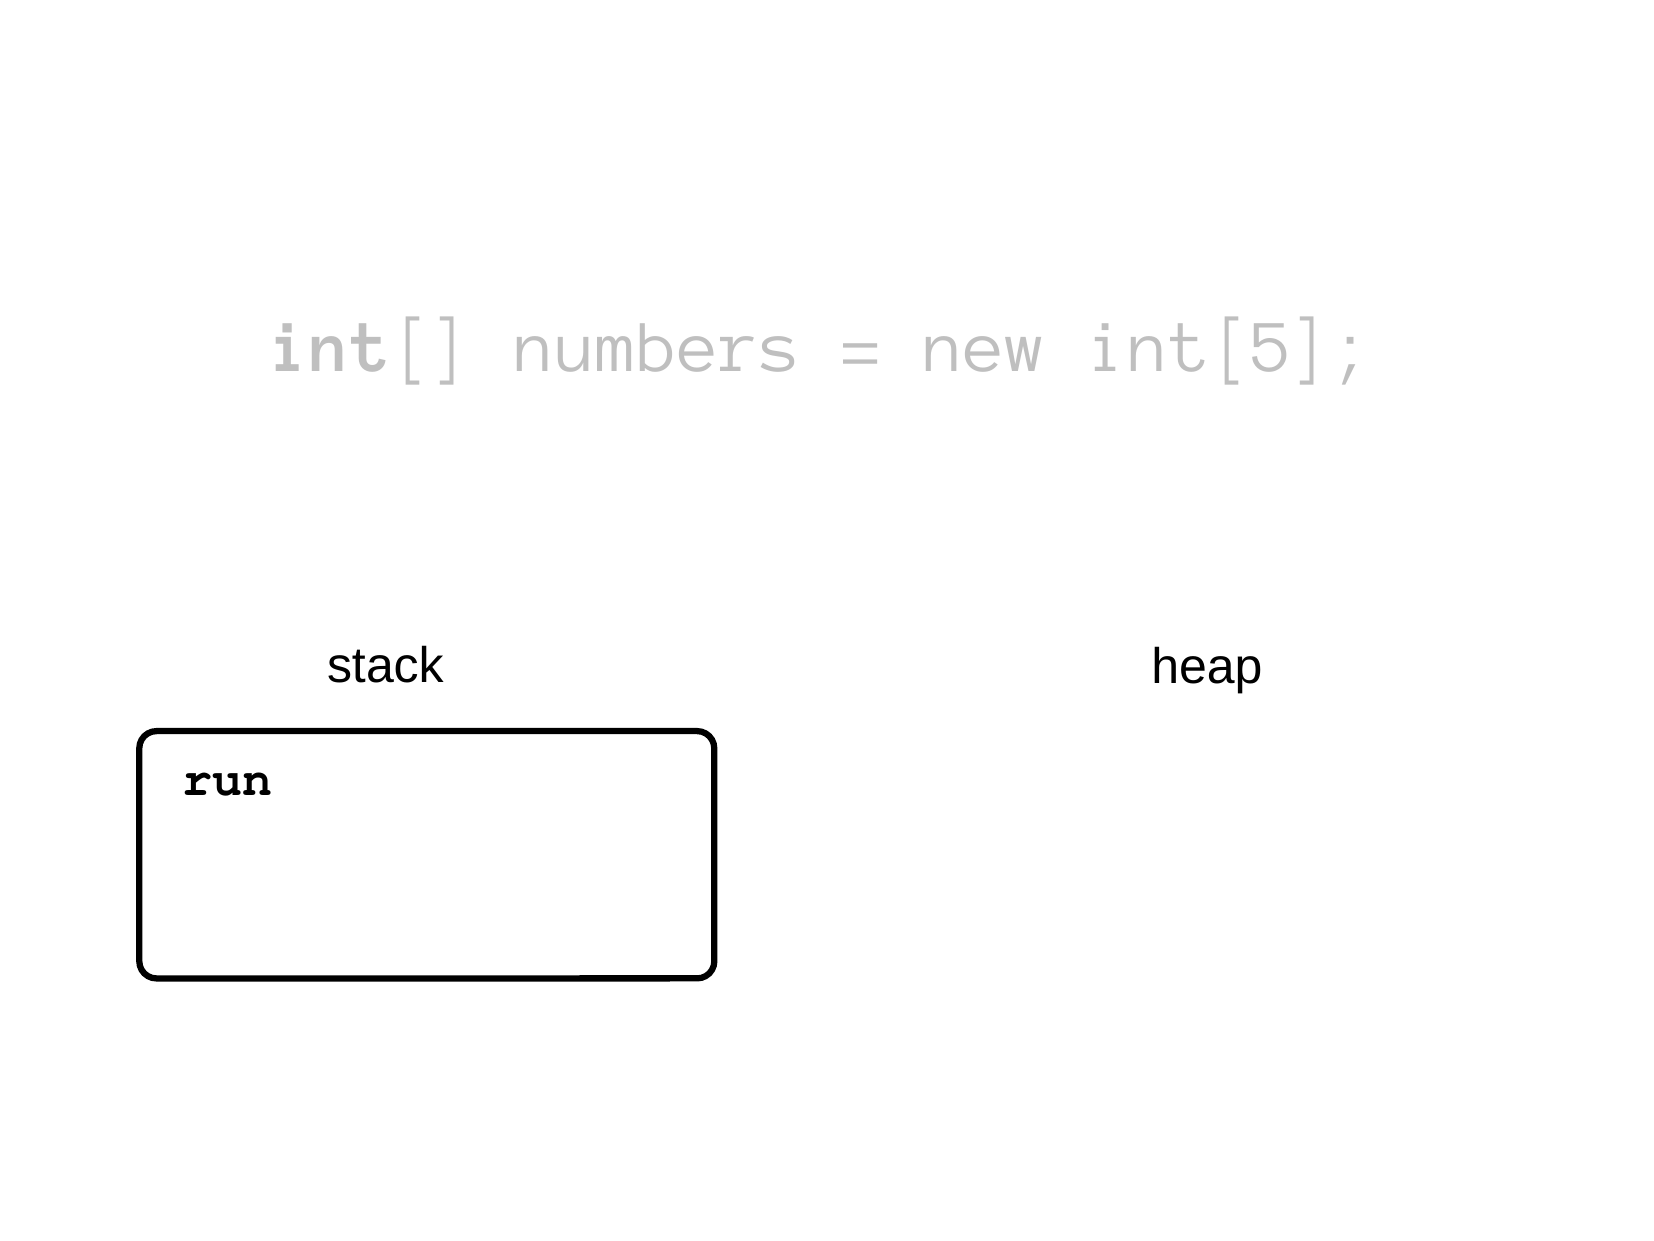

int[] numbers = new int[5];

stack
heap

run